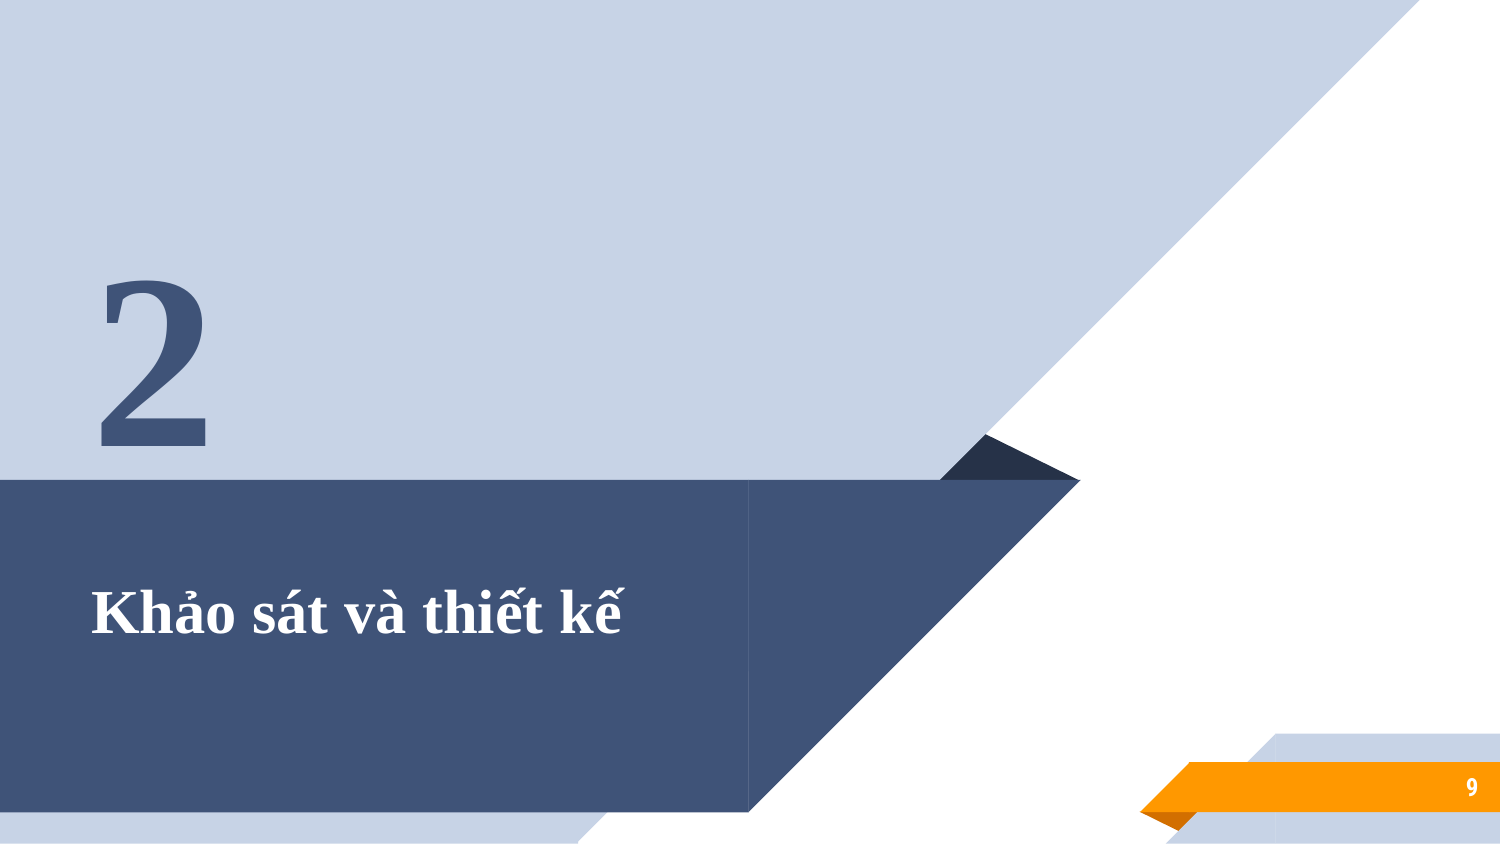

2
# Khảo sát và thiết kế
9